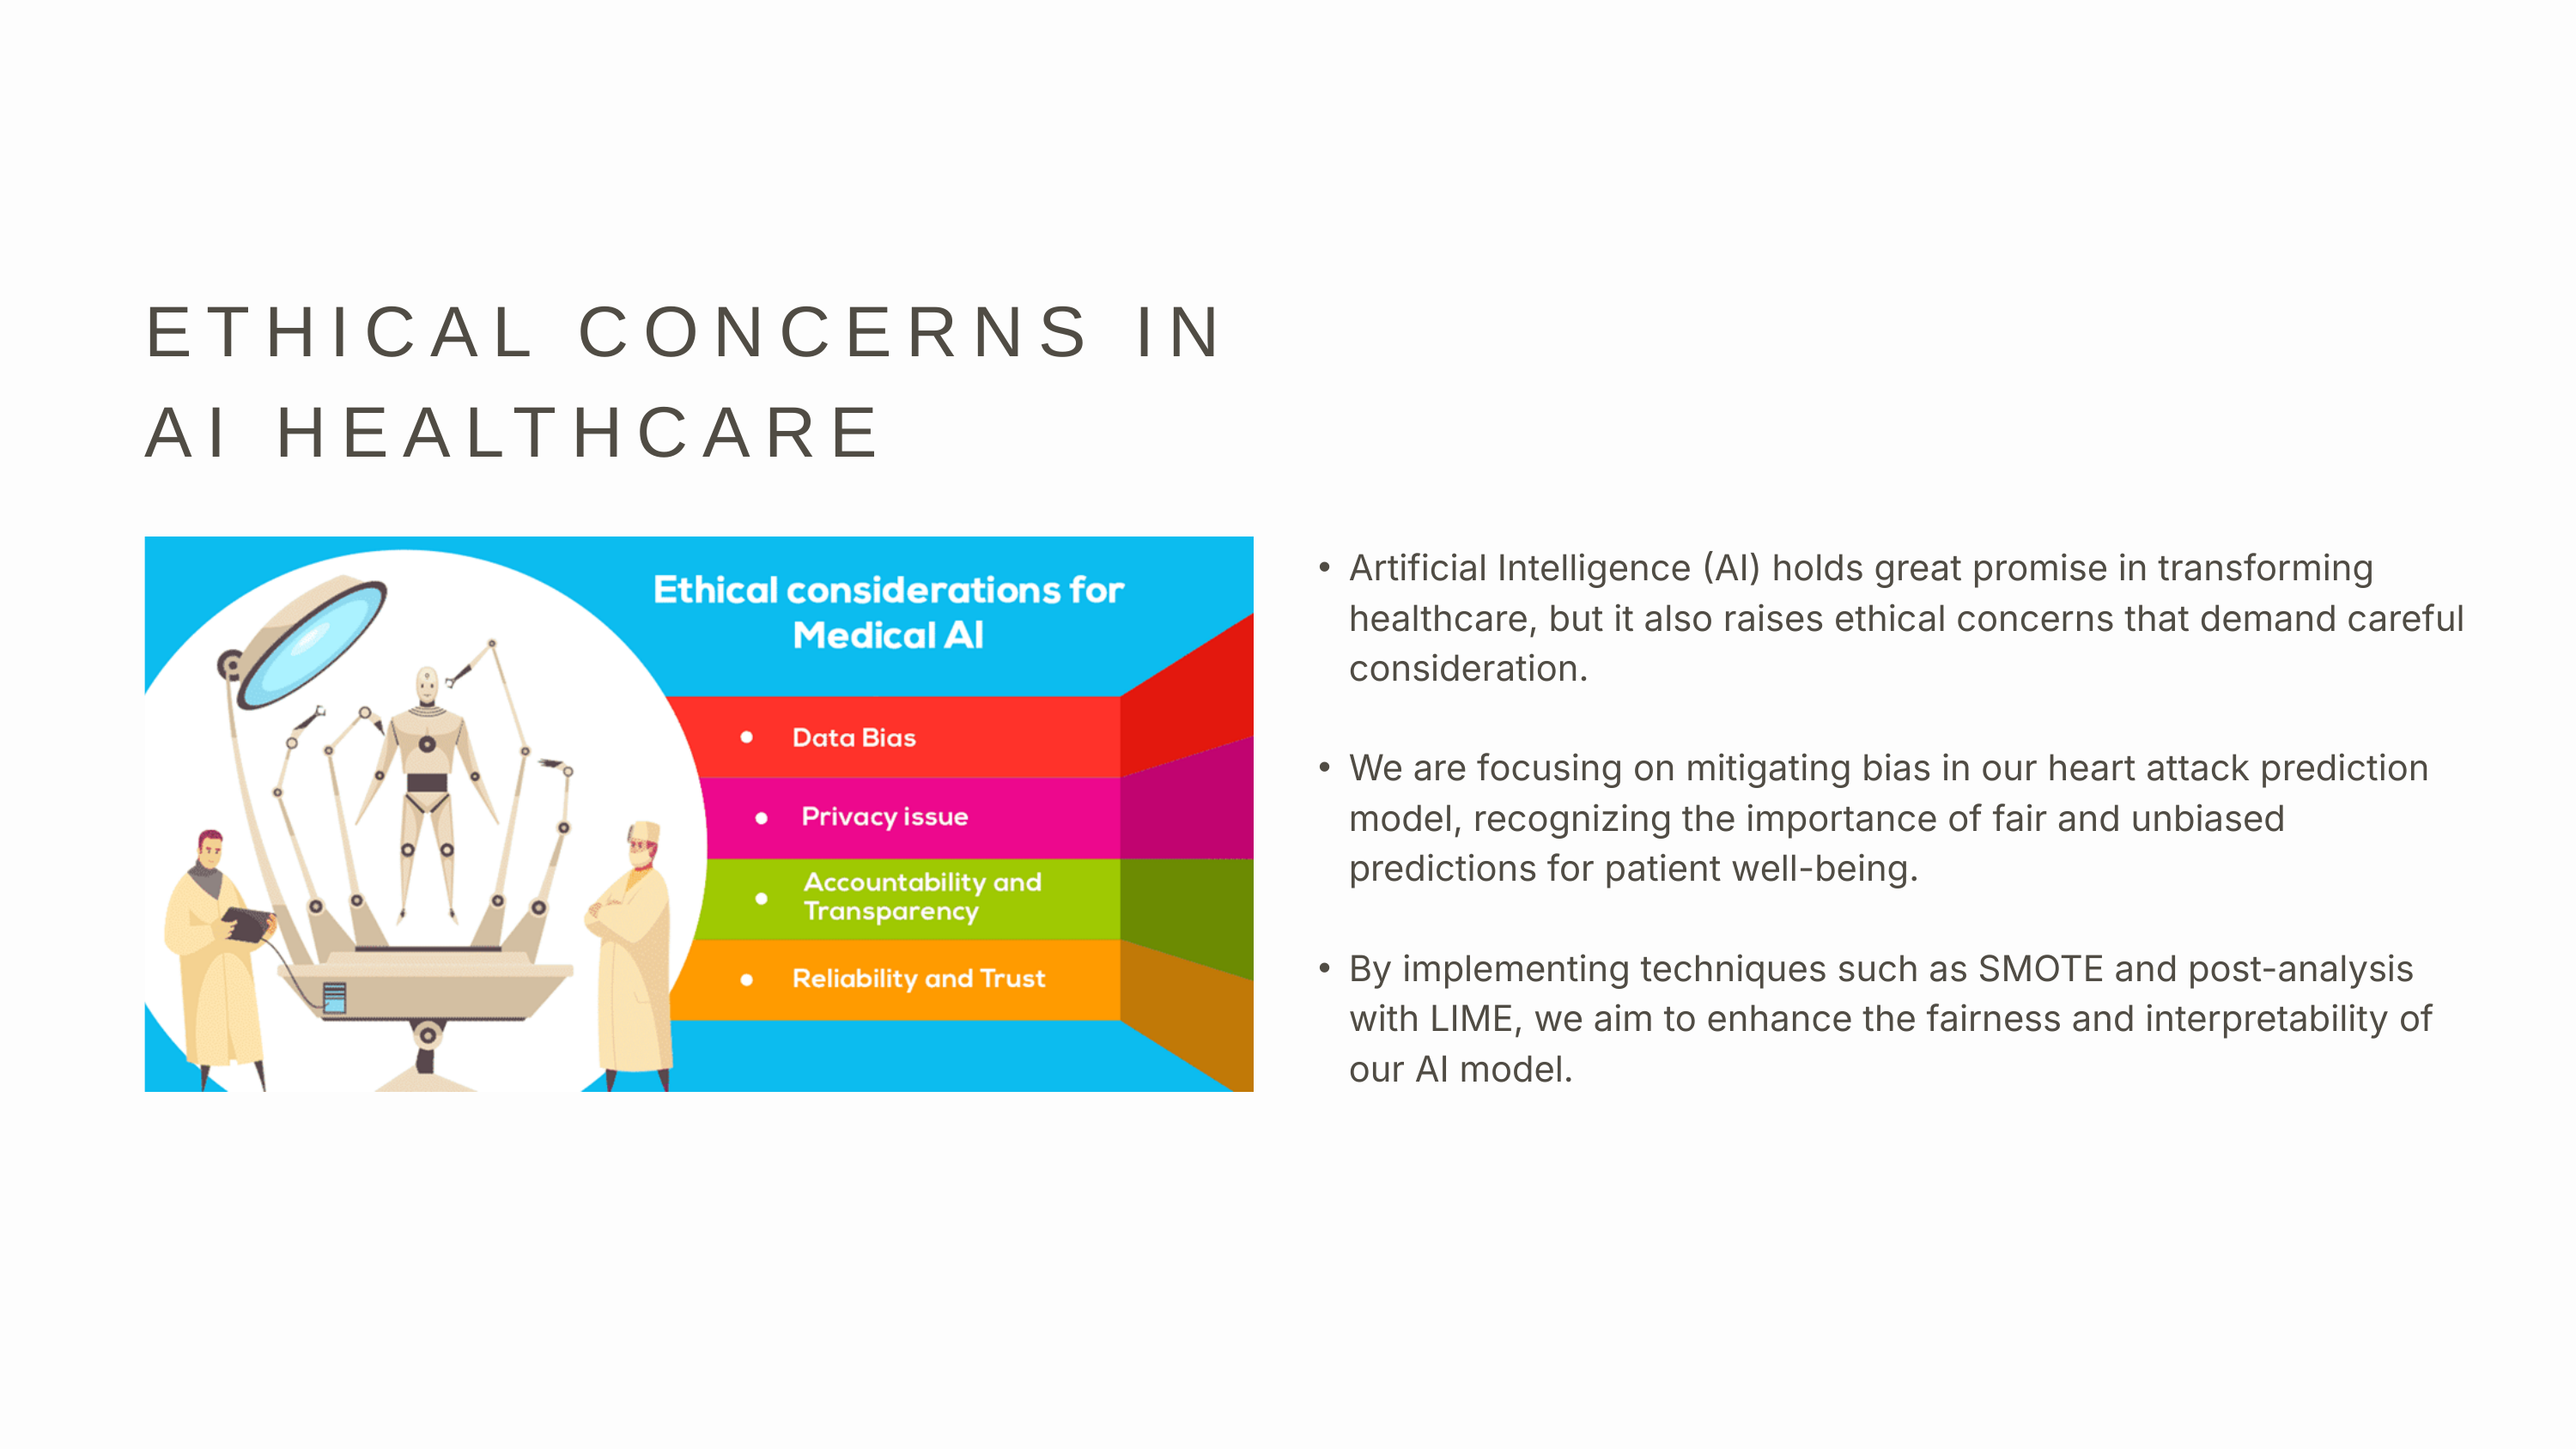

ETHICAL CONCERNS IN AI HEALTHCARE

Artificial Intelligence (AI) holds great promise in transforming healthcare, but it also raises ethical concerns that demand careful consideration.

We are focusing on mitigating bias in our heart attack prediction model, recognizing the importance of fair and unbiased predictions for patient well-being.

By implementing techniques such as SMOTE and post-analysis with LIME, we aim to enhance the fairness and interpretability of our AI model.